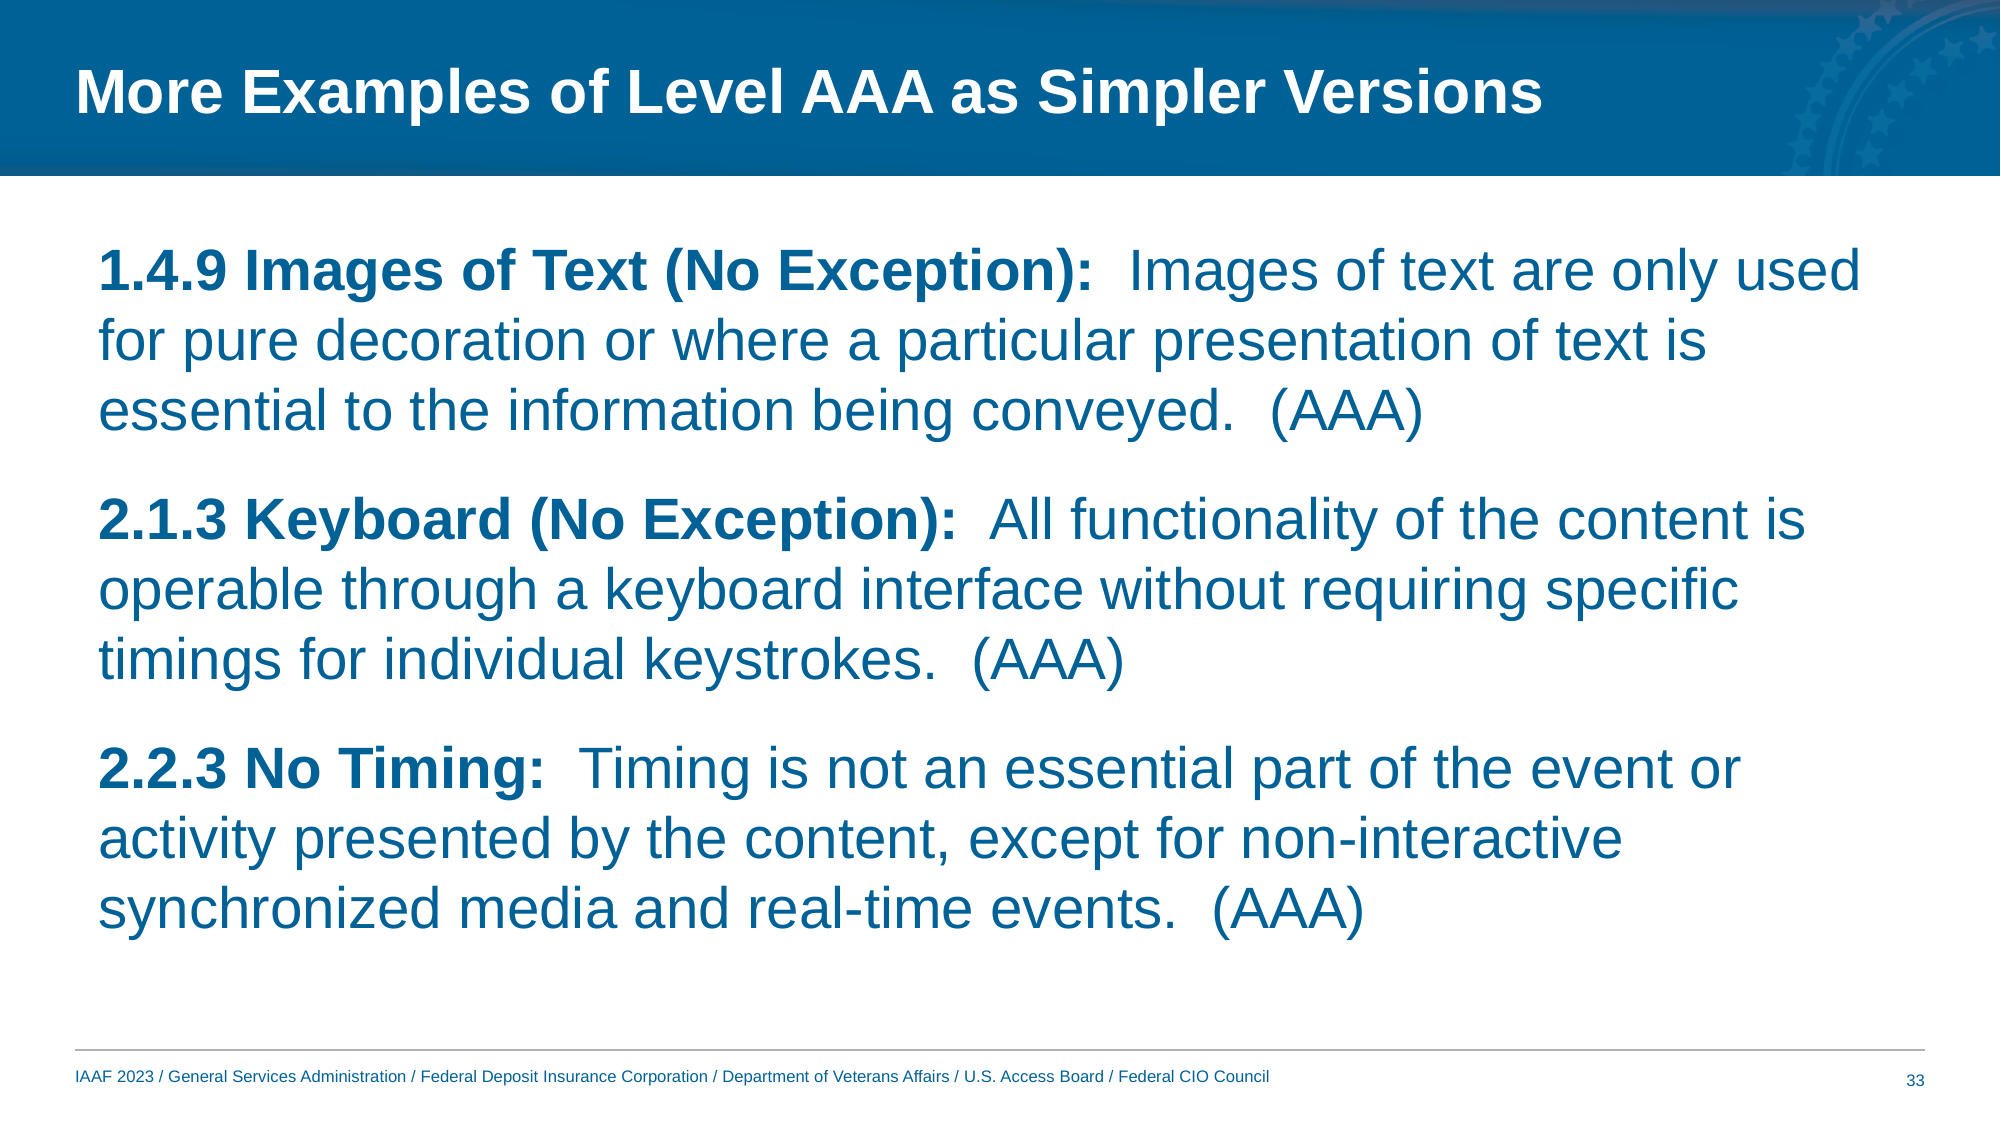

# More Examples of Level AAA as Simpler Versions
1.4.9 Images of Text (No Exception):  Images of text are only used for pure decoration or where a particular presentation of text is essential to the information being conveyed.  (AAA)
2.1.3 Keyboard (No Exception):  All functionality of the content is operable through a keyboard interface without requiring specific timings for individual keystrokes.  (AAA)
2.2.3 No Timing:  Timing is not an essential part of the event or activity presented by the content, except for non-interactive synchronized media and real-time events.  (AAA)
33